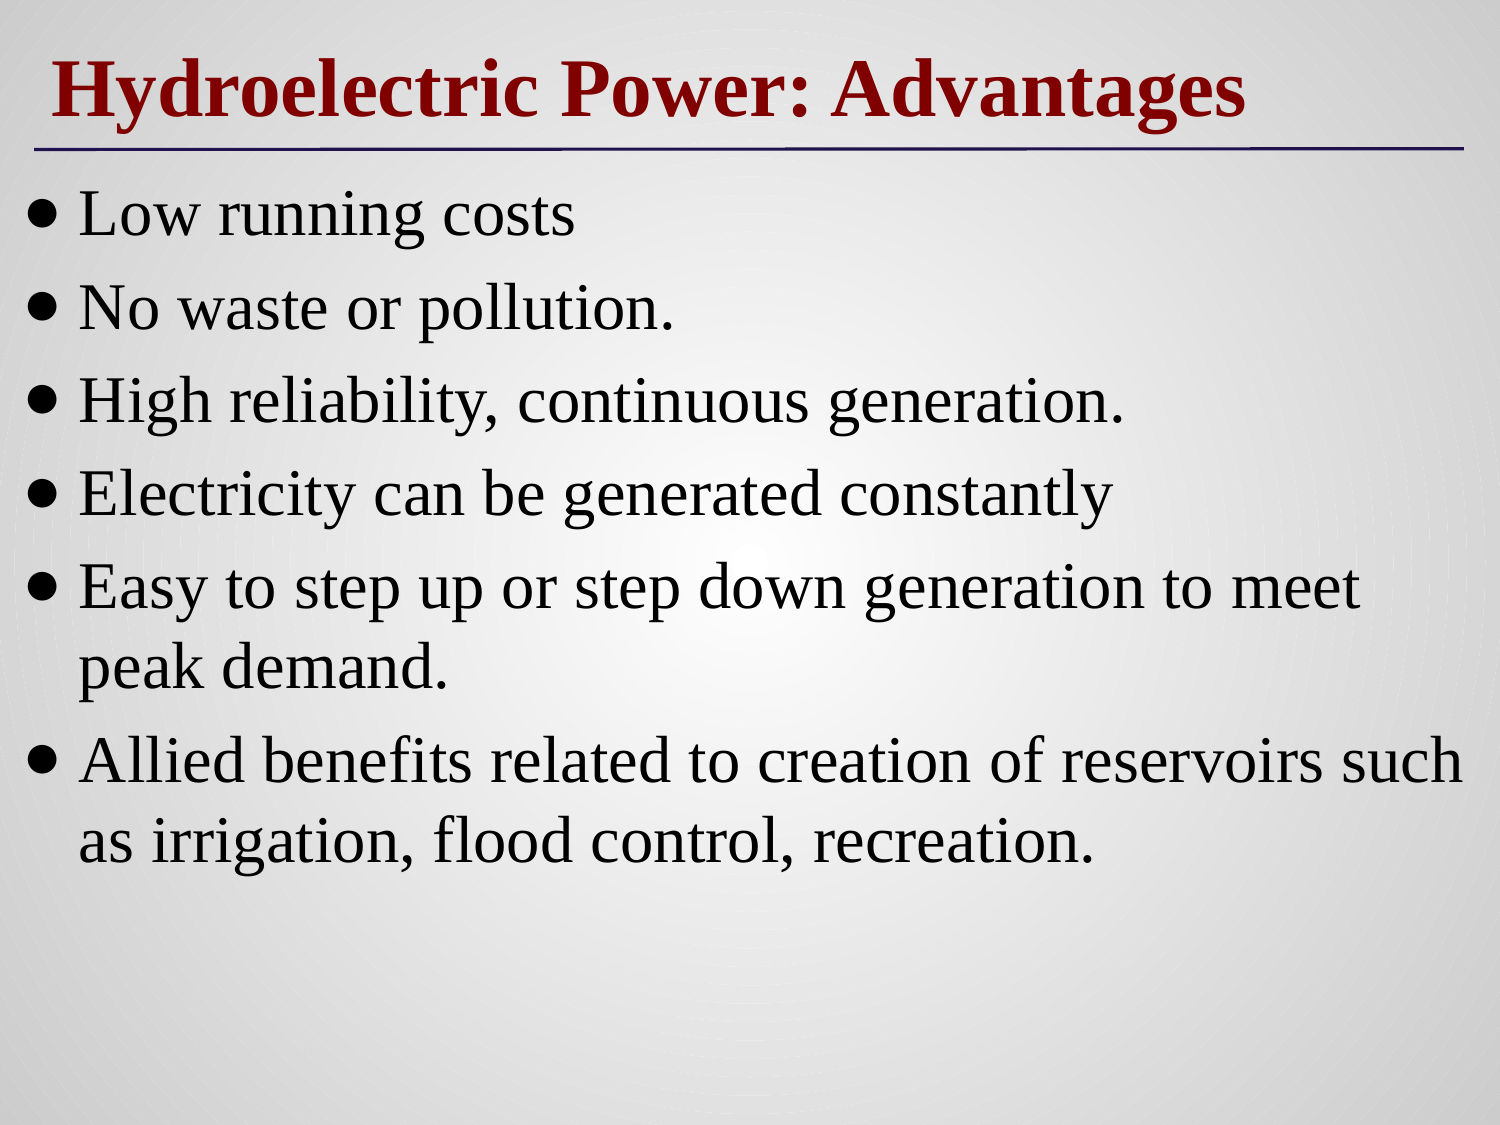

# Hydroelectric Power: Advantages
Low running costs
No waste or pollution.
High reliability, continuous generation.
Electricity can be generated constantly
Easy to step up or step down generation to meet peak demand.
Allied benefits related to creation of reservoirs such as irrigation, flood control, recreation.